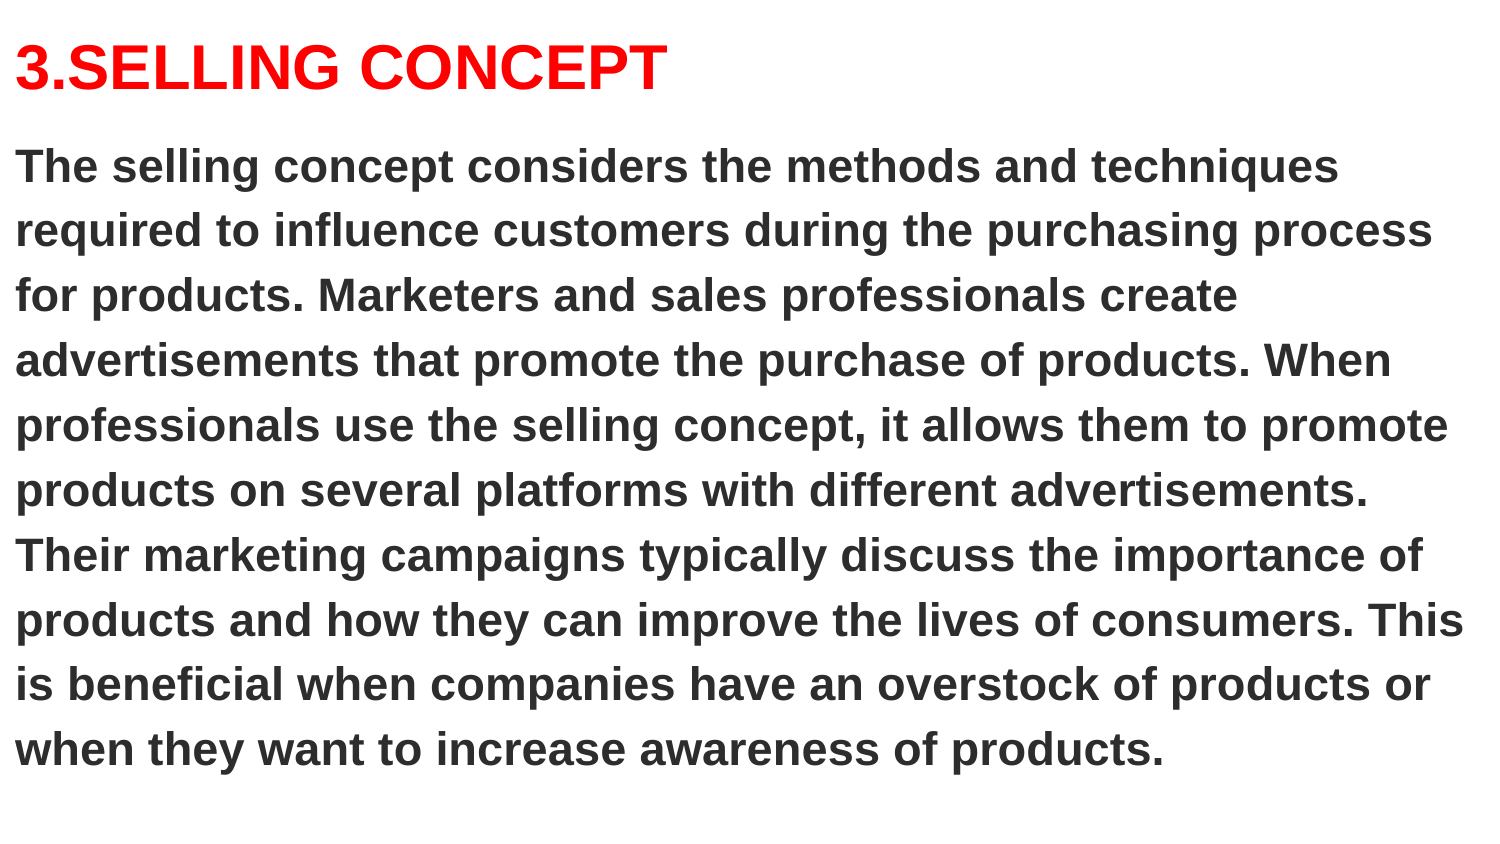

3.SELLING CONCEPT
The selling concept considers the methods and techniques required to influence customers during the purchasing process for products. Marketers and sales professionals create advertisements that promote the purchase of products. When professionals use the selling concept, it allows them to promote products on several platforms with different advertisements. Their marketing campaigns typically discuss the importance of products and how they can improve the lives of consumers. This is beneficial when companies have an overstock of products or when they want to increase awareness of products.